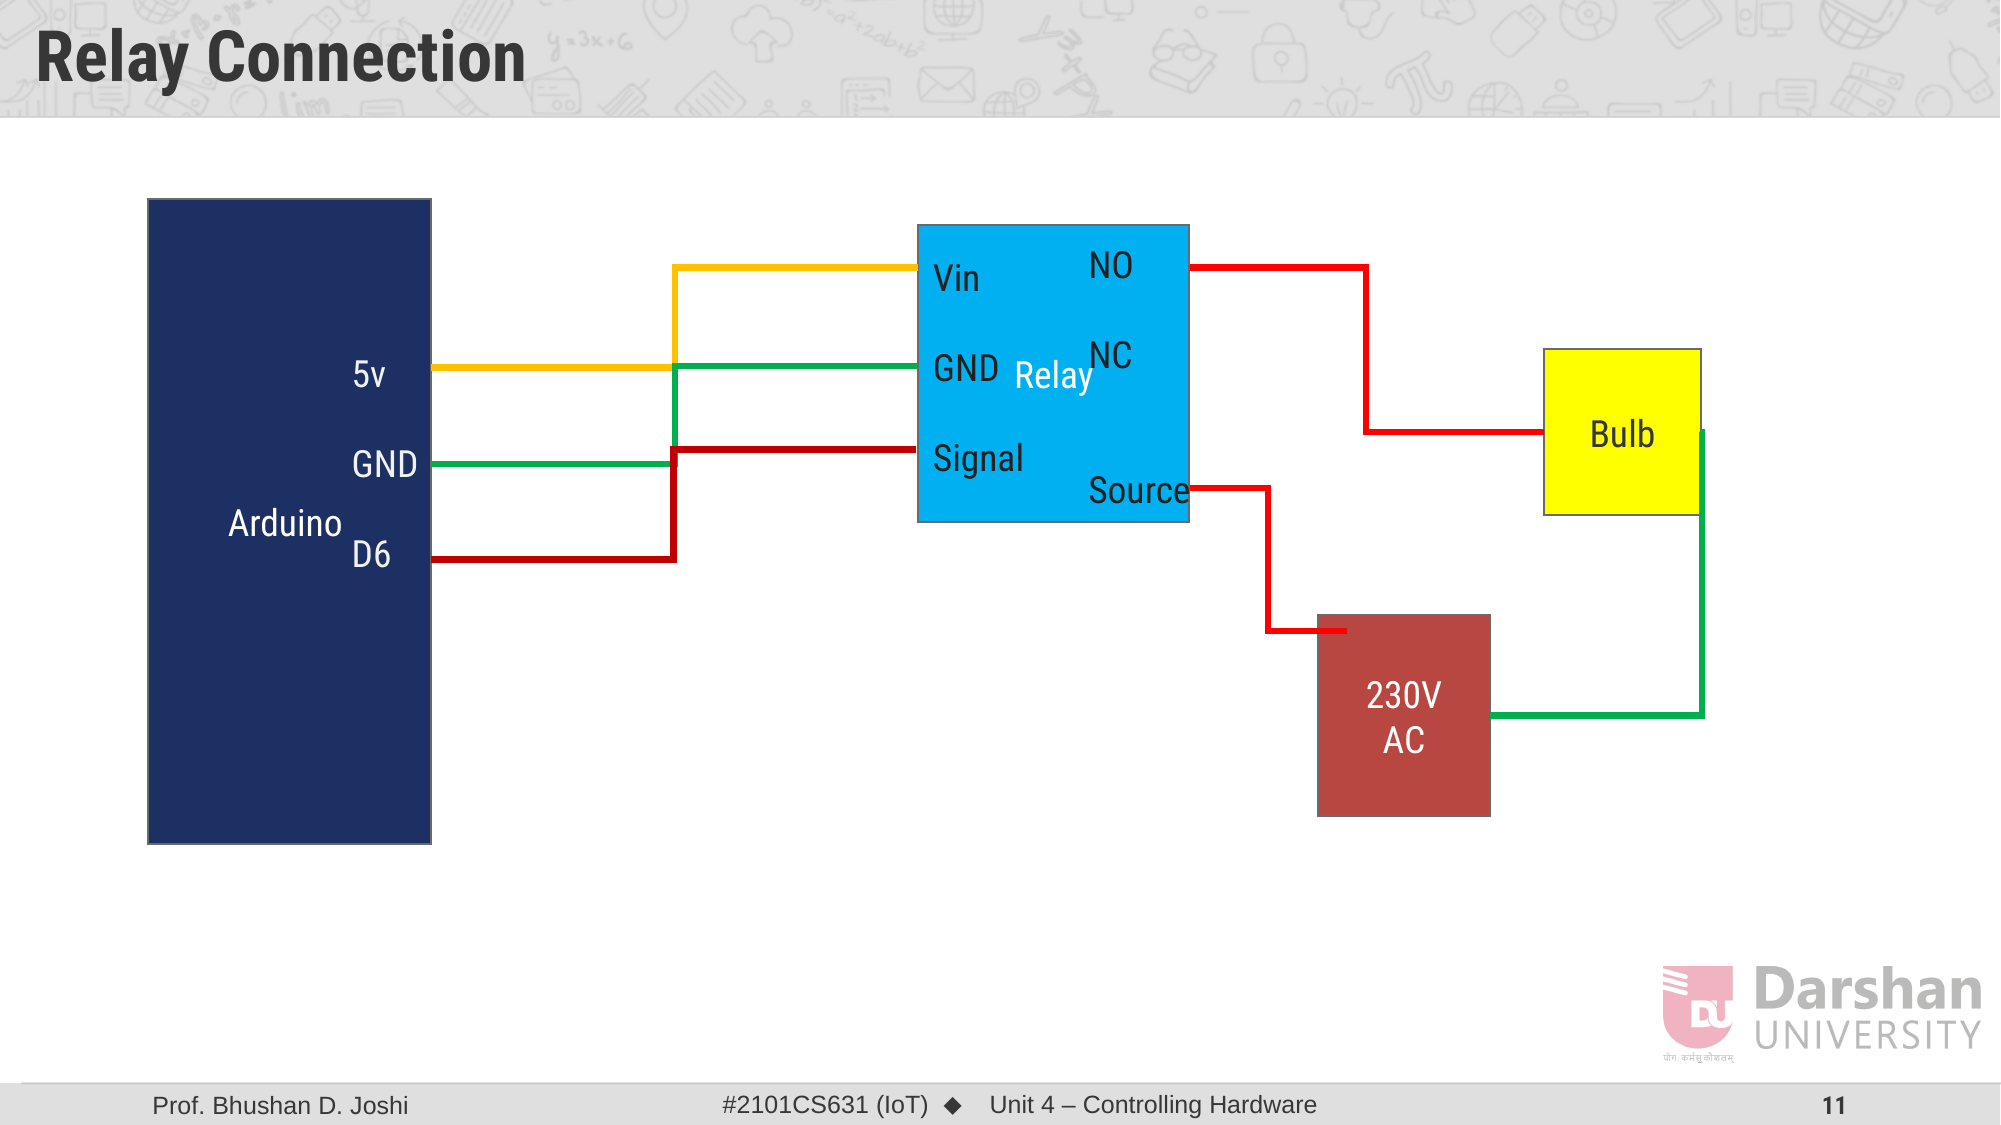

# Relay Connection
Arduino
5v

GND

D6
Relay
NO

NC

Source
Vin

GND

Signal
Bulb
230V
AC